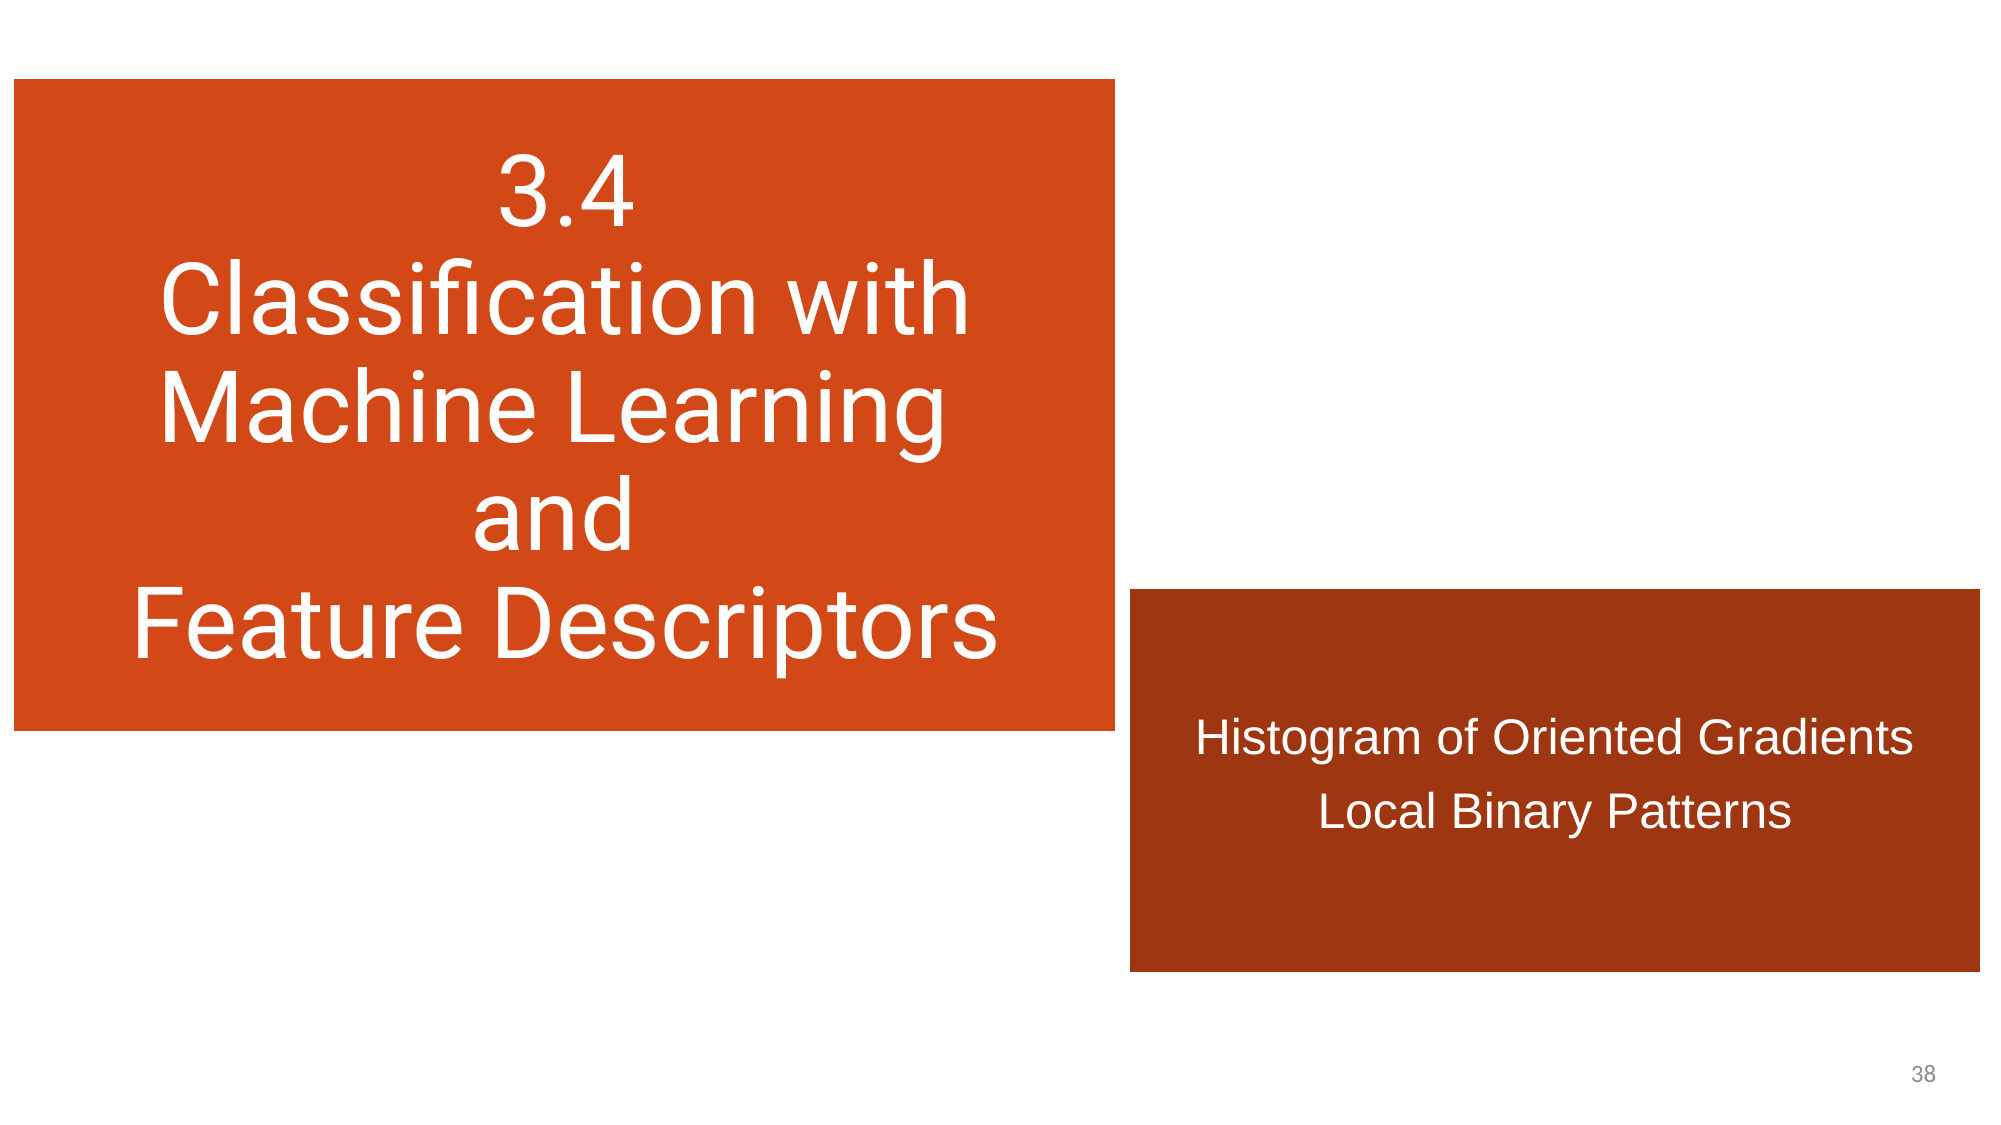

# 3.4 Classification with Machine Learning and Feature Descriptors
Histogram of Oriented Gradients
Local Binary Patterns
38